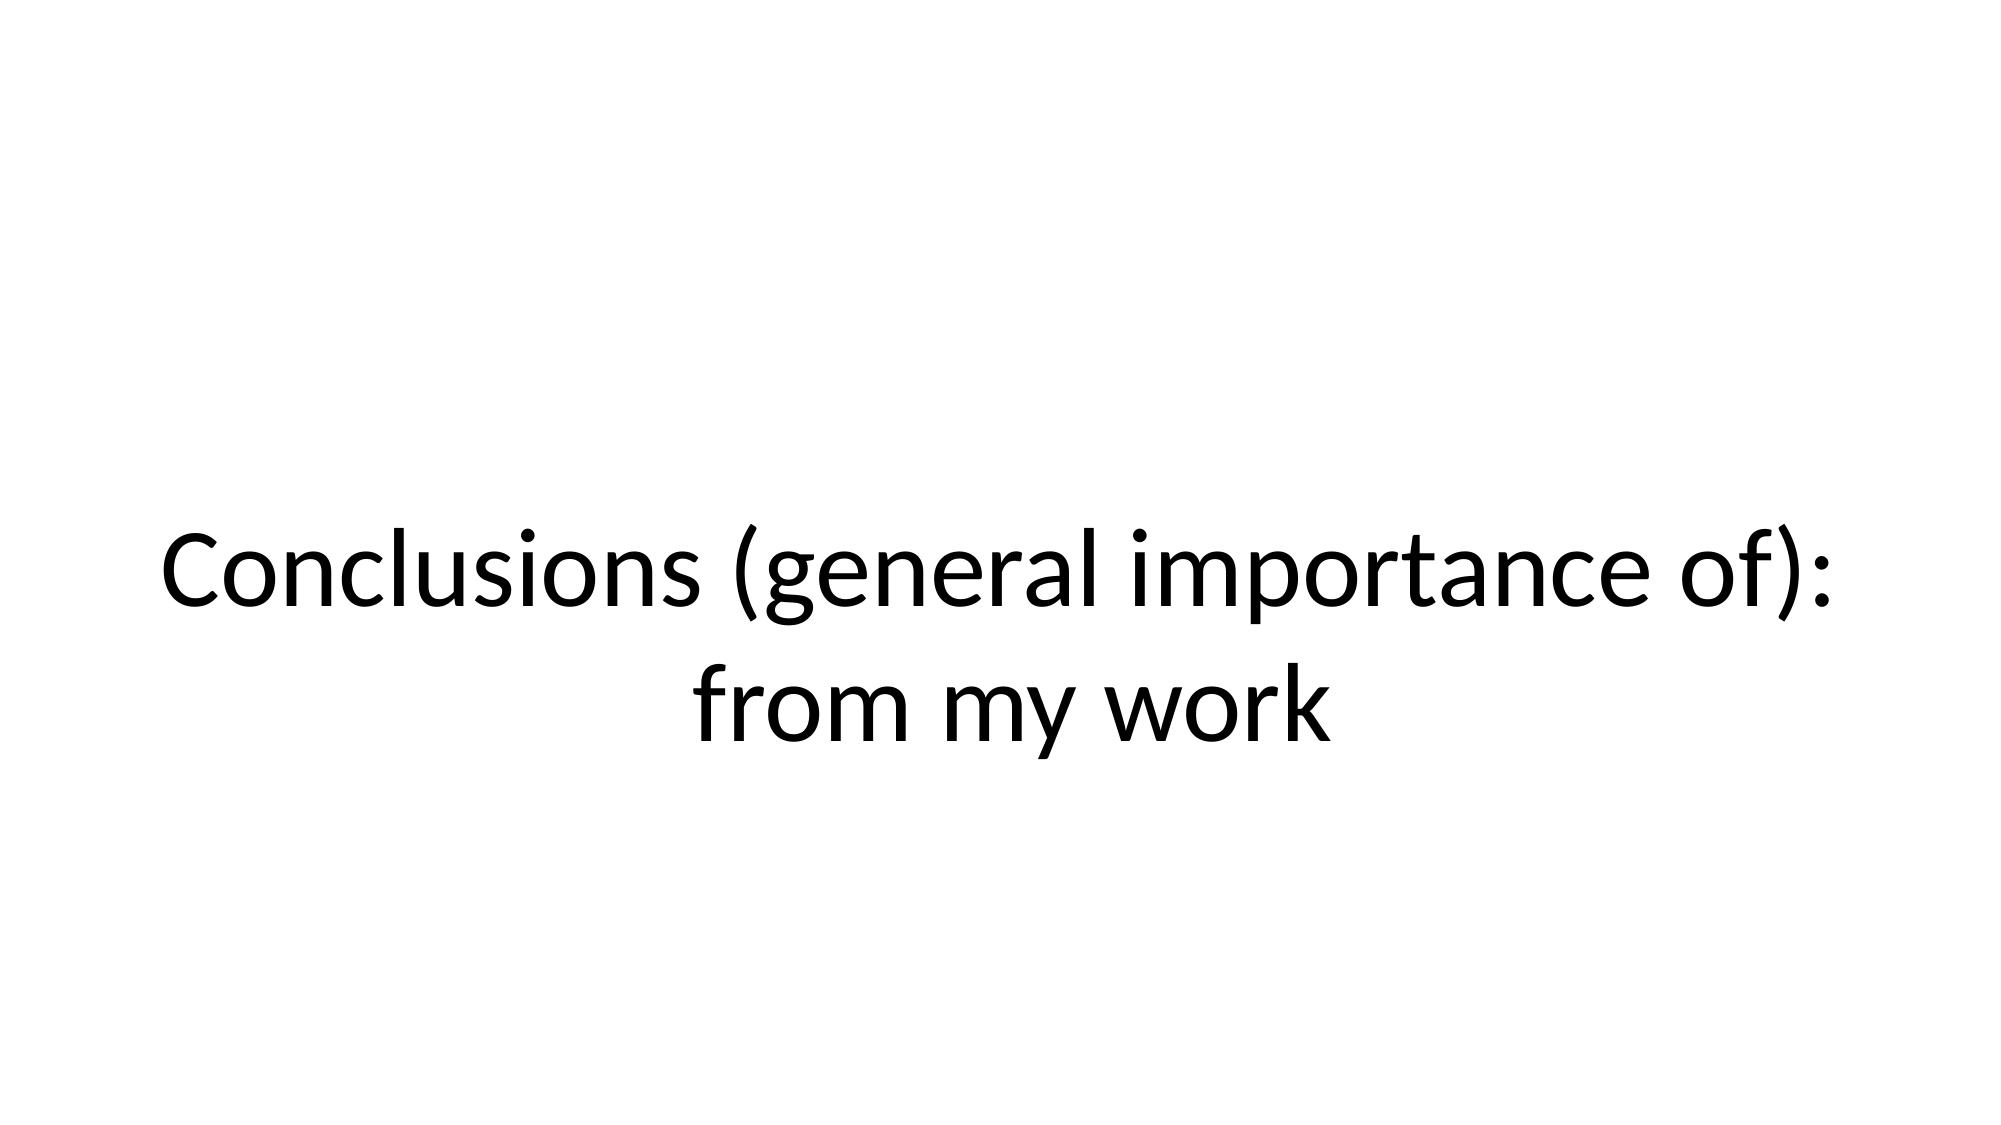

Conclusions (general importance of):
 from my work